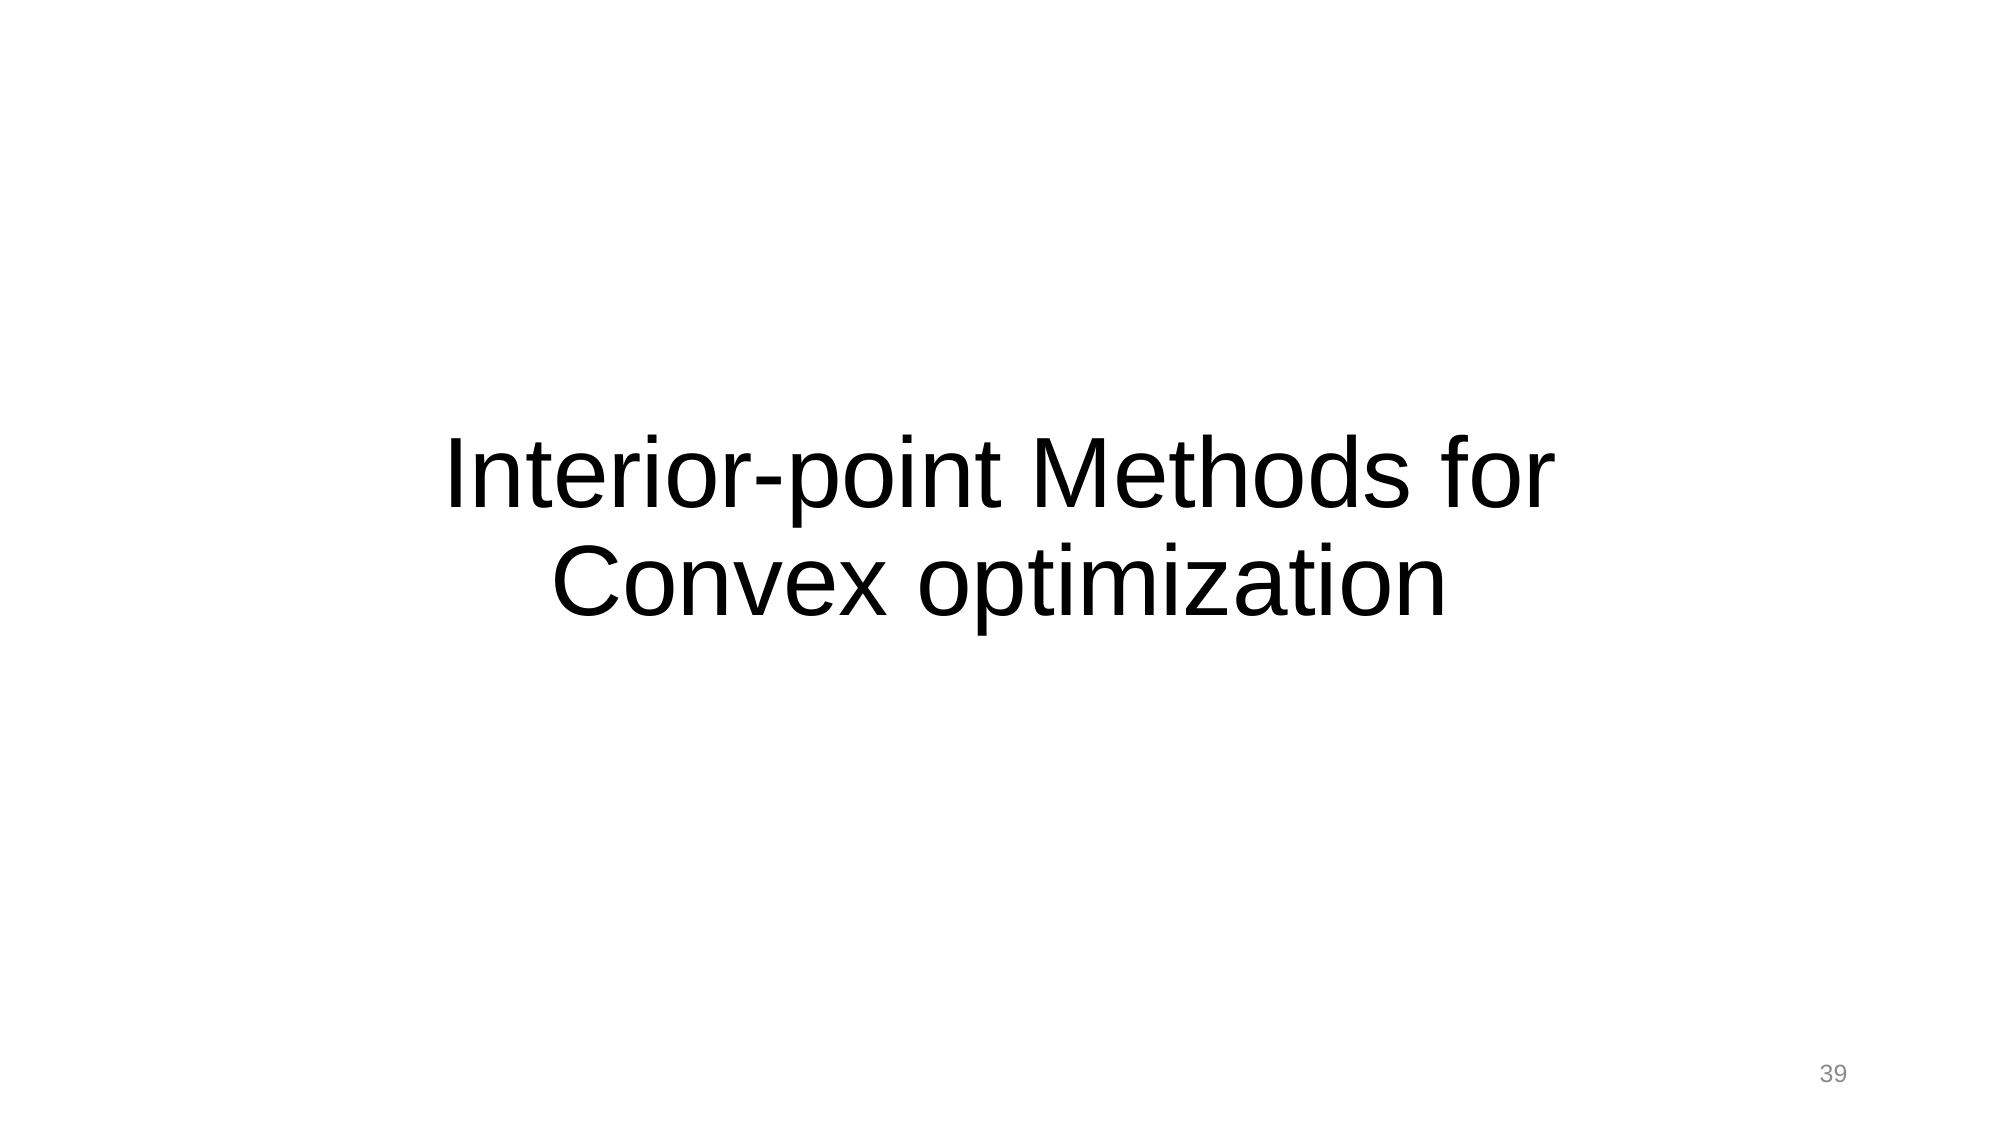

# Interior-point Methods for Convex optimization
39